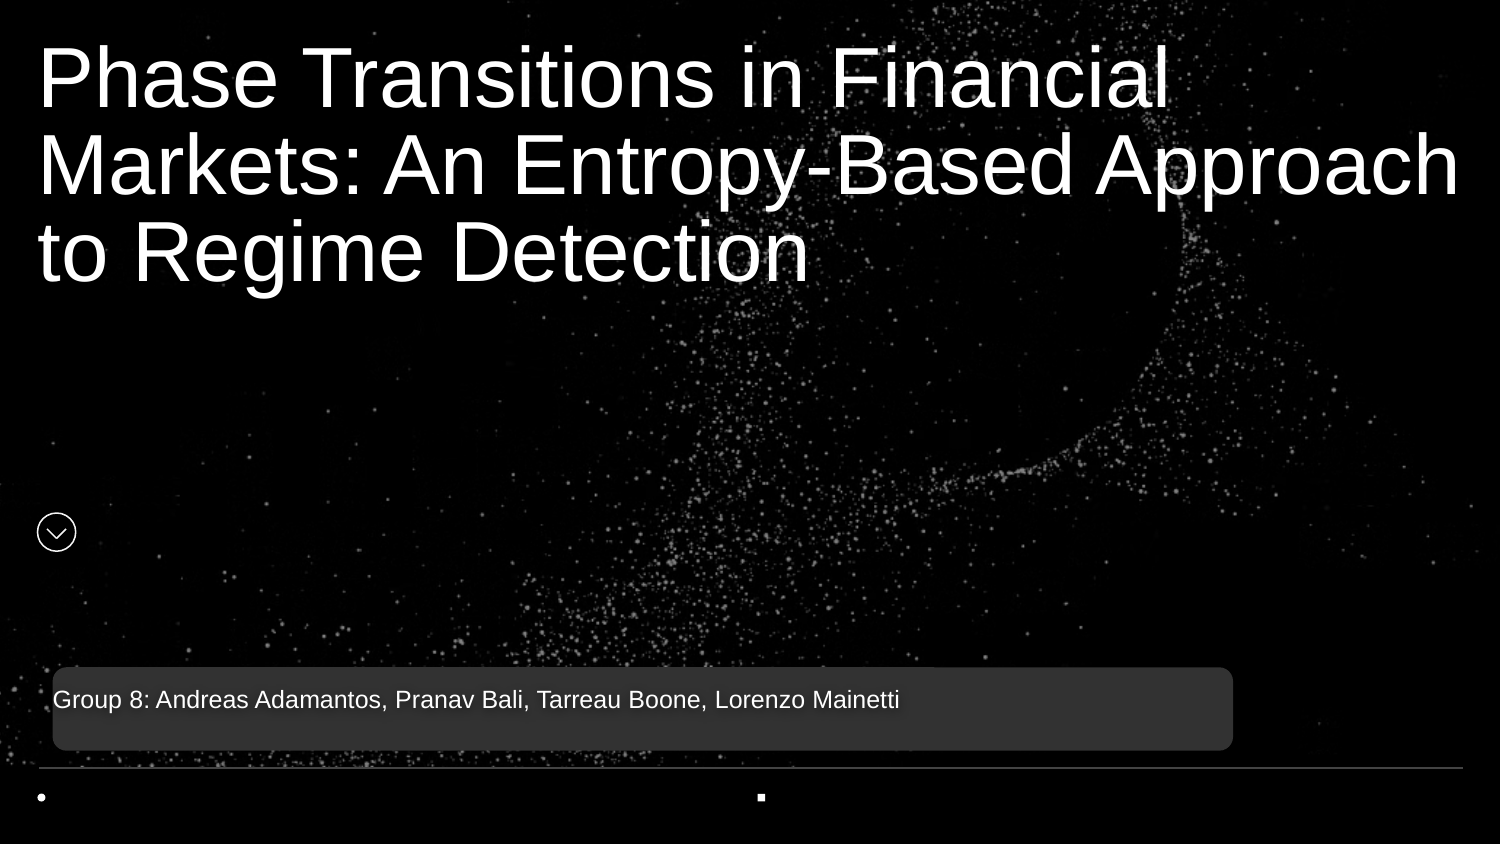

# Phase Transitions in Financial Markets: An Entropy-Based Approach to Regime Detection

Group 8: Andreas Adamantos, Pranav Bali, Tarreau Boone, Lorenzo Mainetti